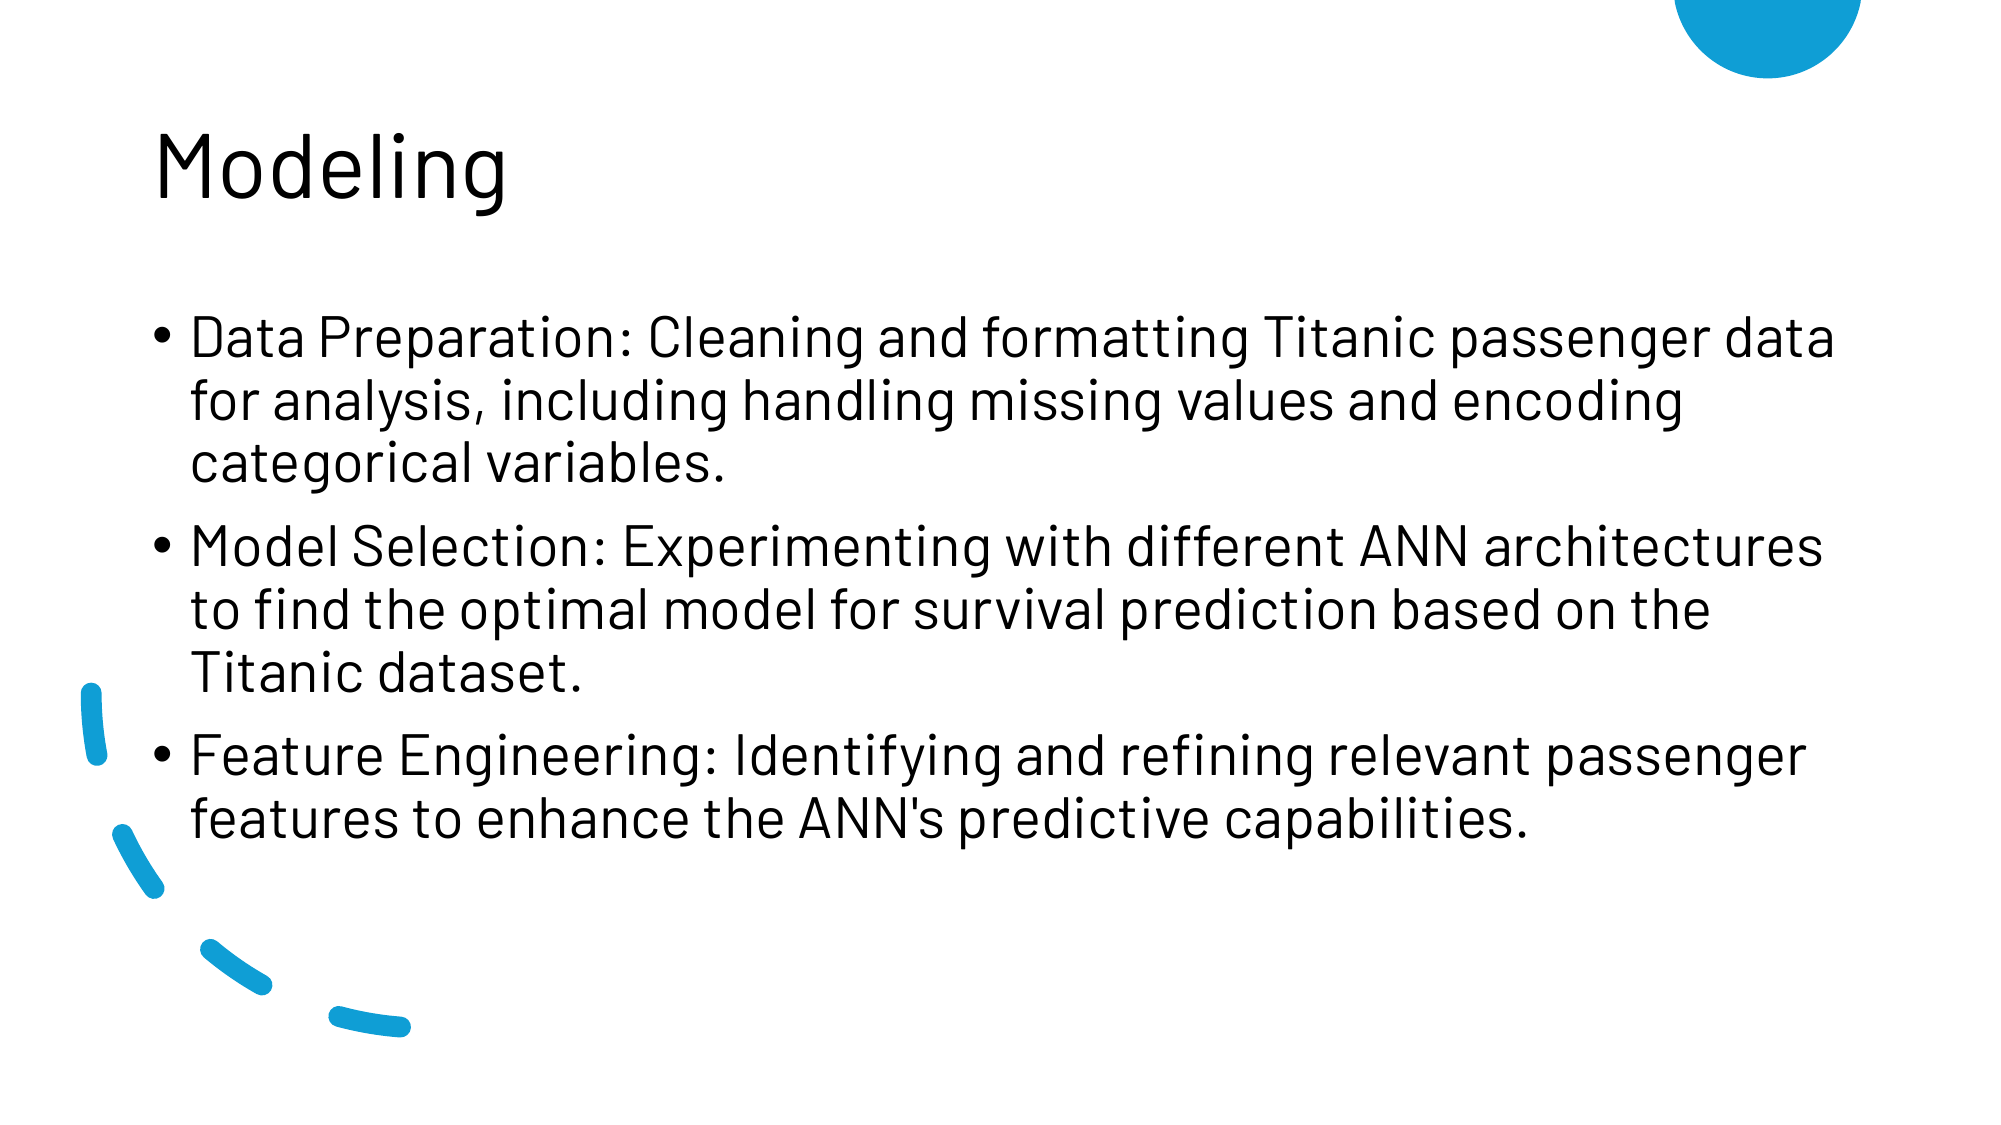

# Modeling
Data Preparation: Cleaning and formatting Titanic passenger data for analysis, including handling missing values and encoding categorical variables.
Model Selection: Experimenting with different ANN architectures to find the optimal model for survival prediction based on the Titanic dataset.
Feature Engineering: Identifying and refining relevant passenger features to enhance the ANN's predictive capabilities.